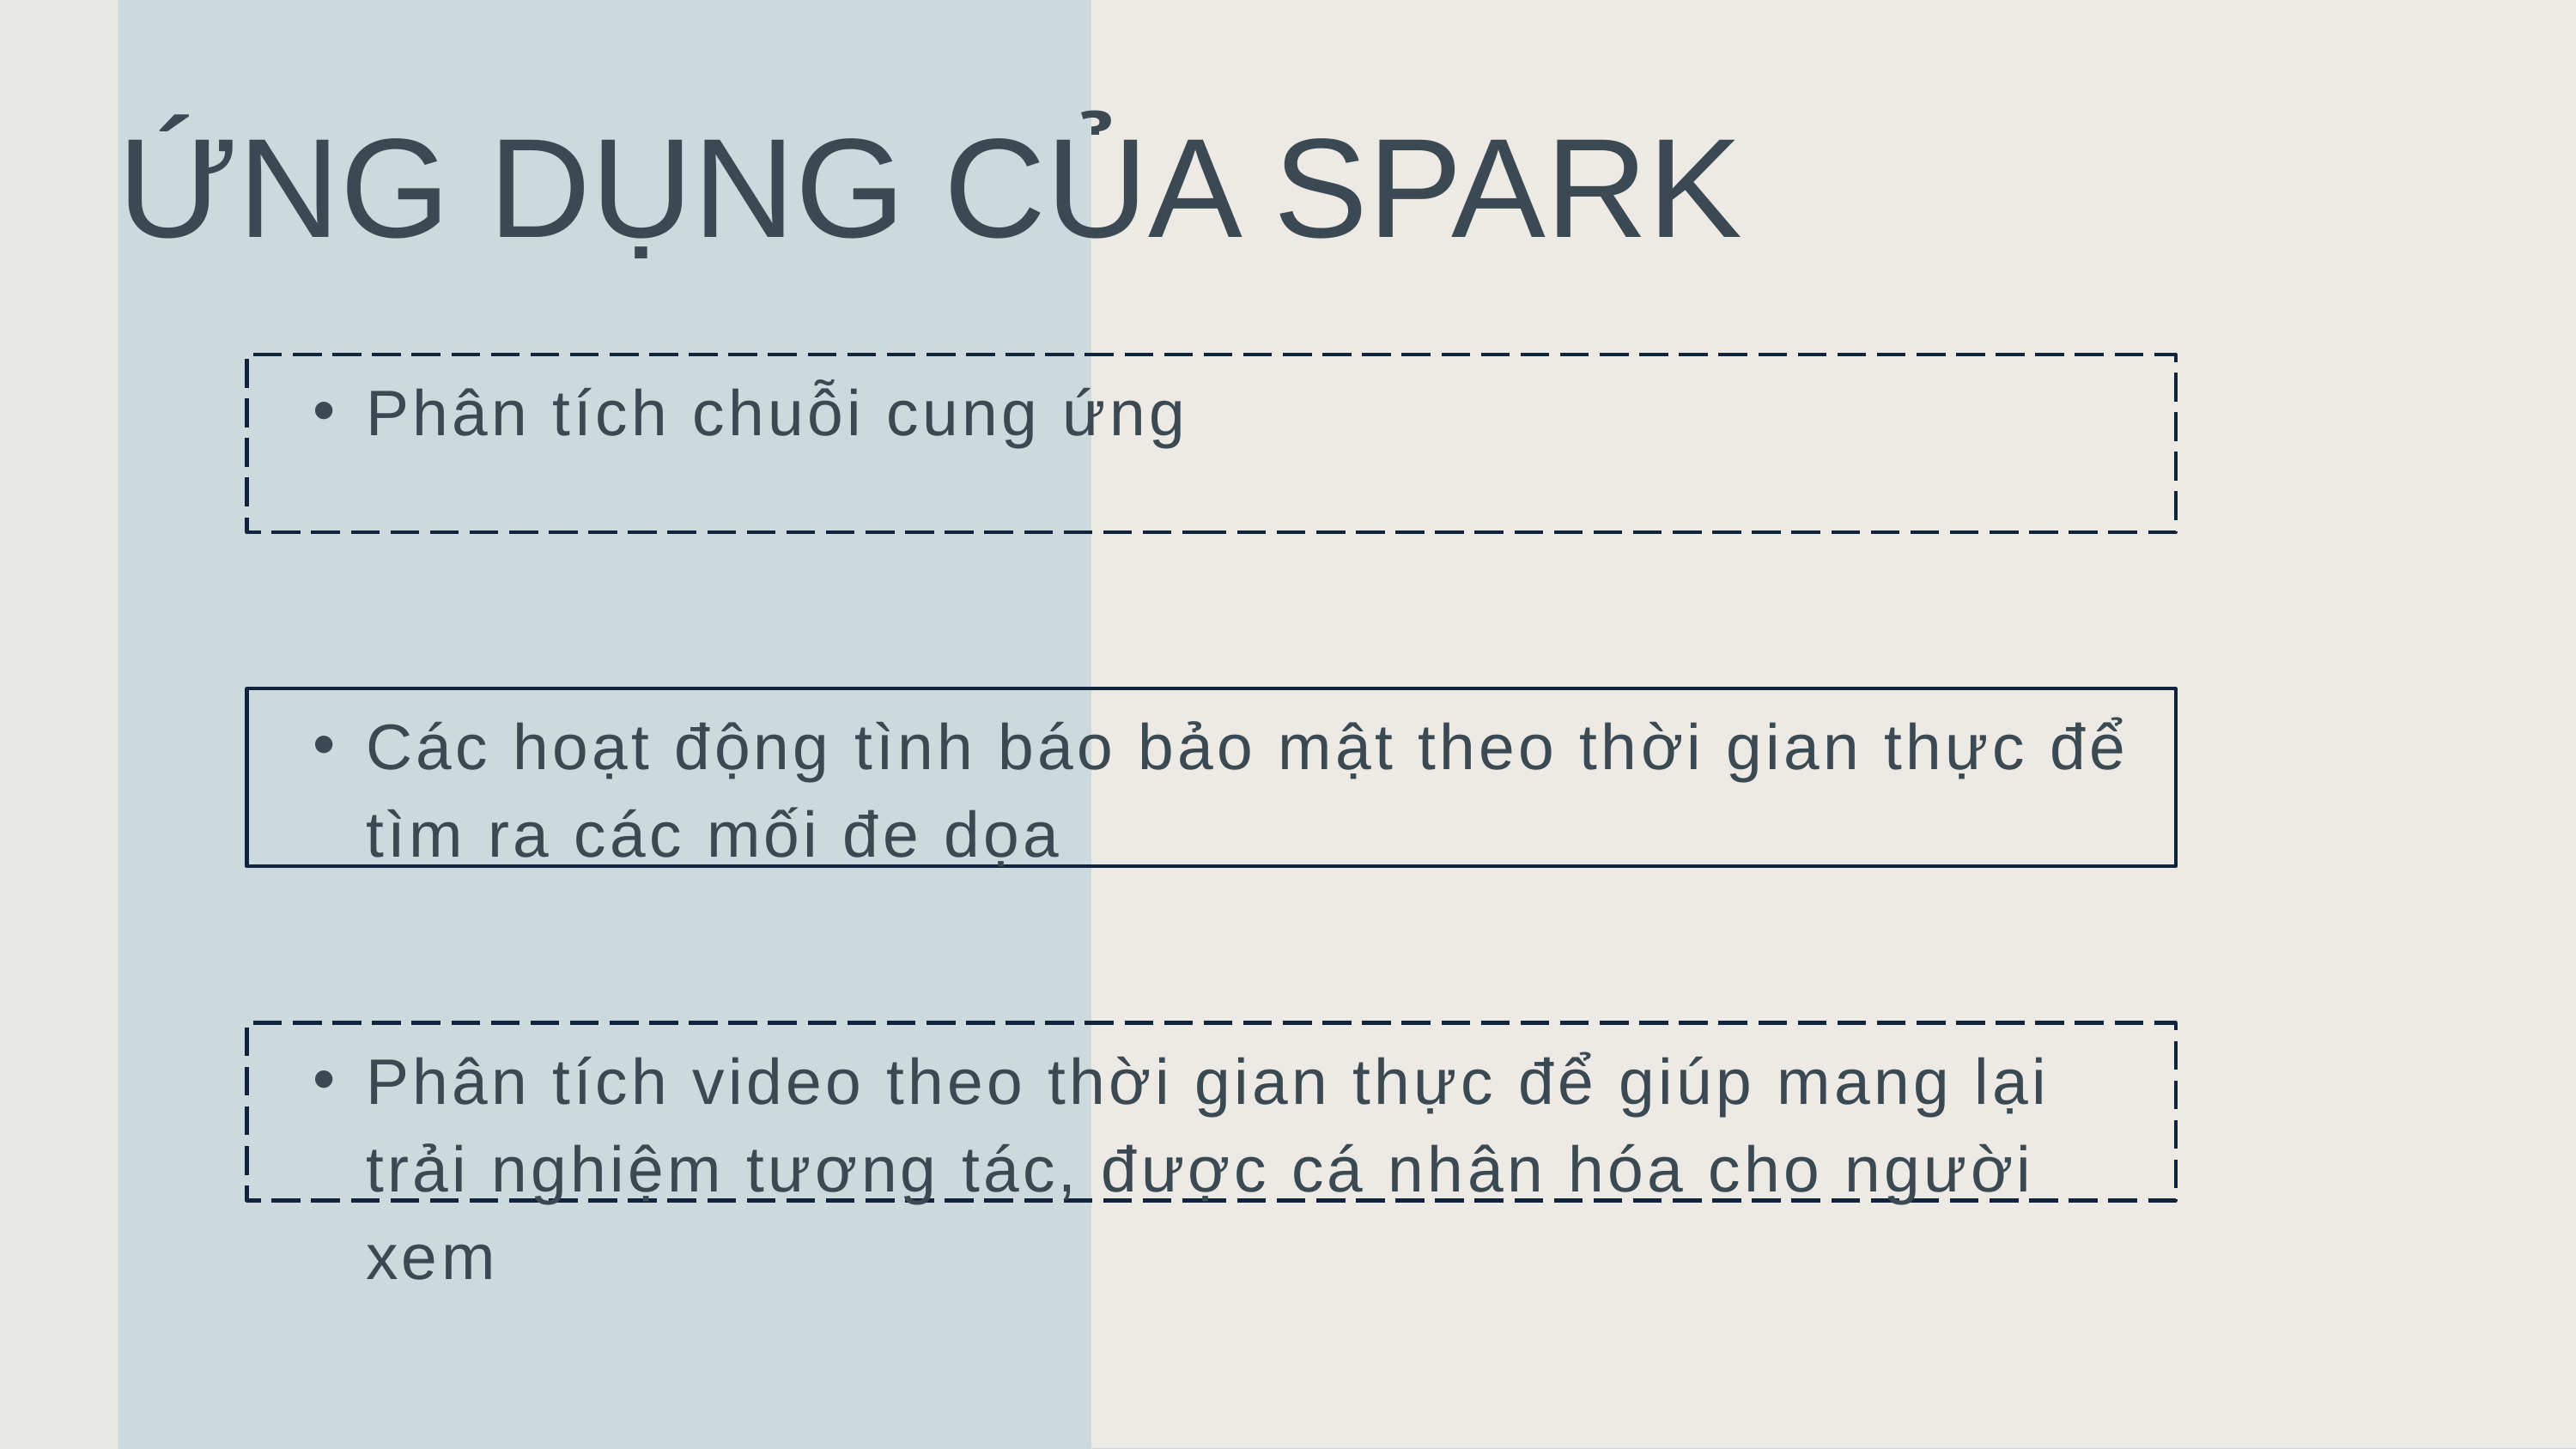

ỨNG DỤNG CỦA SPARK
Phân tích chuỗi cung ứng

Các hoạt động tình báo bảo mật theo thời gian thực để tìm ra các mối đe dọa

Phân tích video theo thời gian thực để giúp mang lại trải nghiệm tương tác, được cá nhân hóa cho người xem